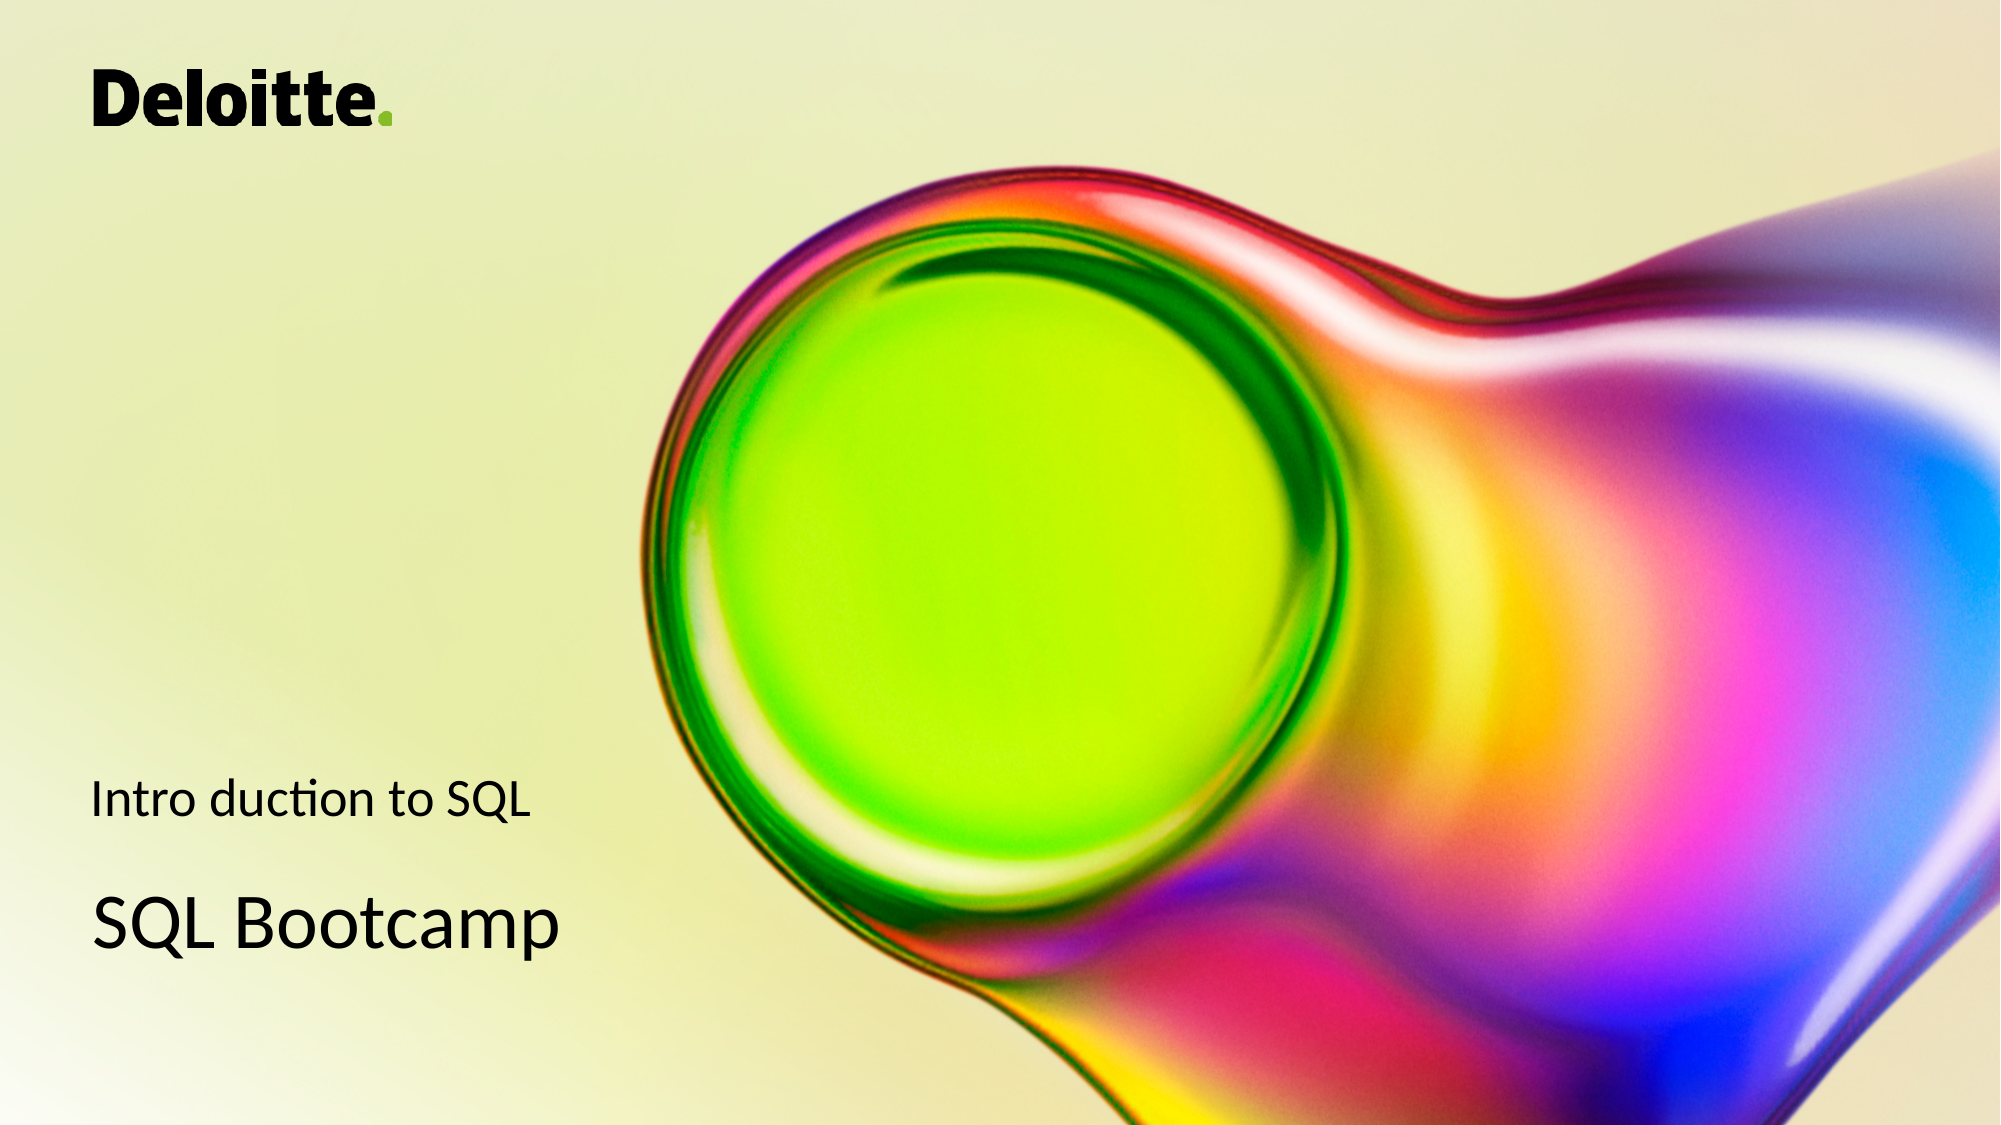

# Intro duction to SQL
SQL Bootcamp